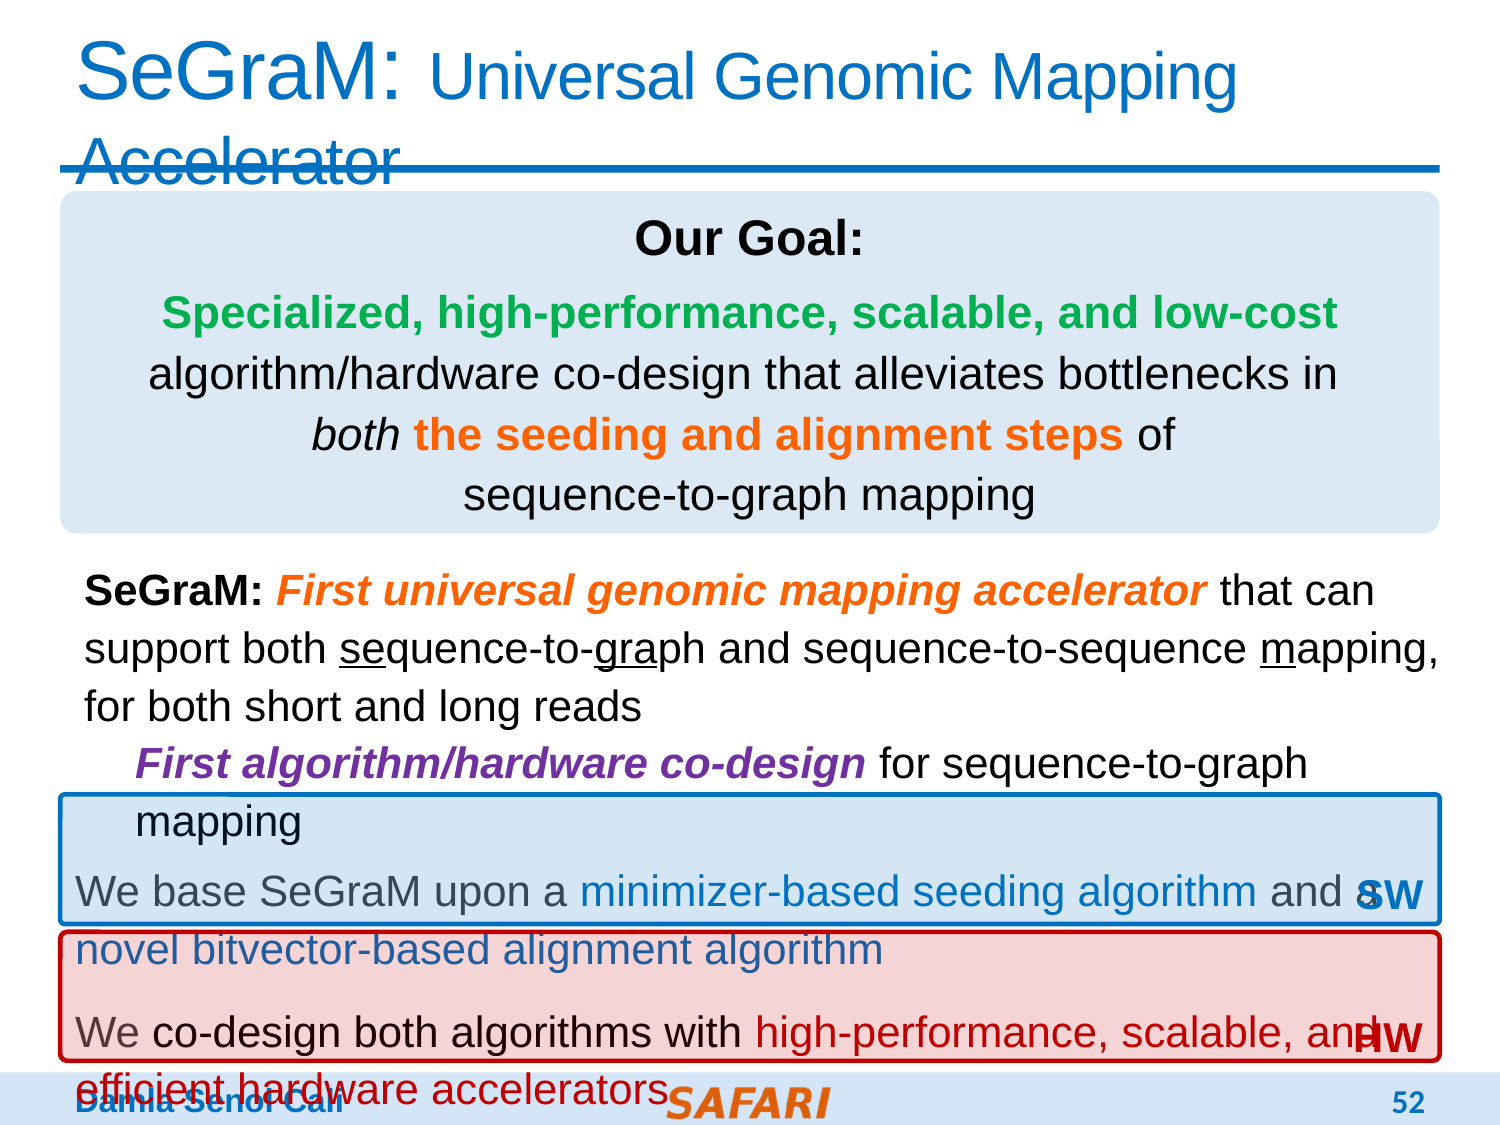

# SeGraM: Universal Genomic Mapping Accelerator
Our Goal:
Specialized, high-performance, scalable, and low-cost algorithm/hardware co-design that alleviates bottlenecks in
both the seeding and alignment steps of
sequence-to-graph mapping
SeGraM: First universal genomic mapping accelerator that can support both sequence-to-graph and sequence-to-sequence mapping, for both short and long reads
First algorithm/hardware co-design for sequence-to-graph mapping
We base SeGraM upon a minimizer-based seeding algorithm and a  novel bitvector-based alignment algorithm
We co-design both algorithms with high-performance, scalable, and efficient hardware accelerators

SW

HW
52